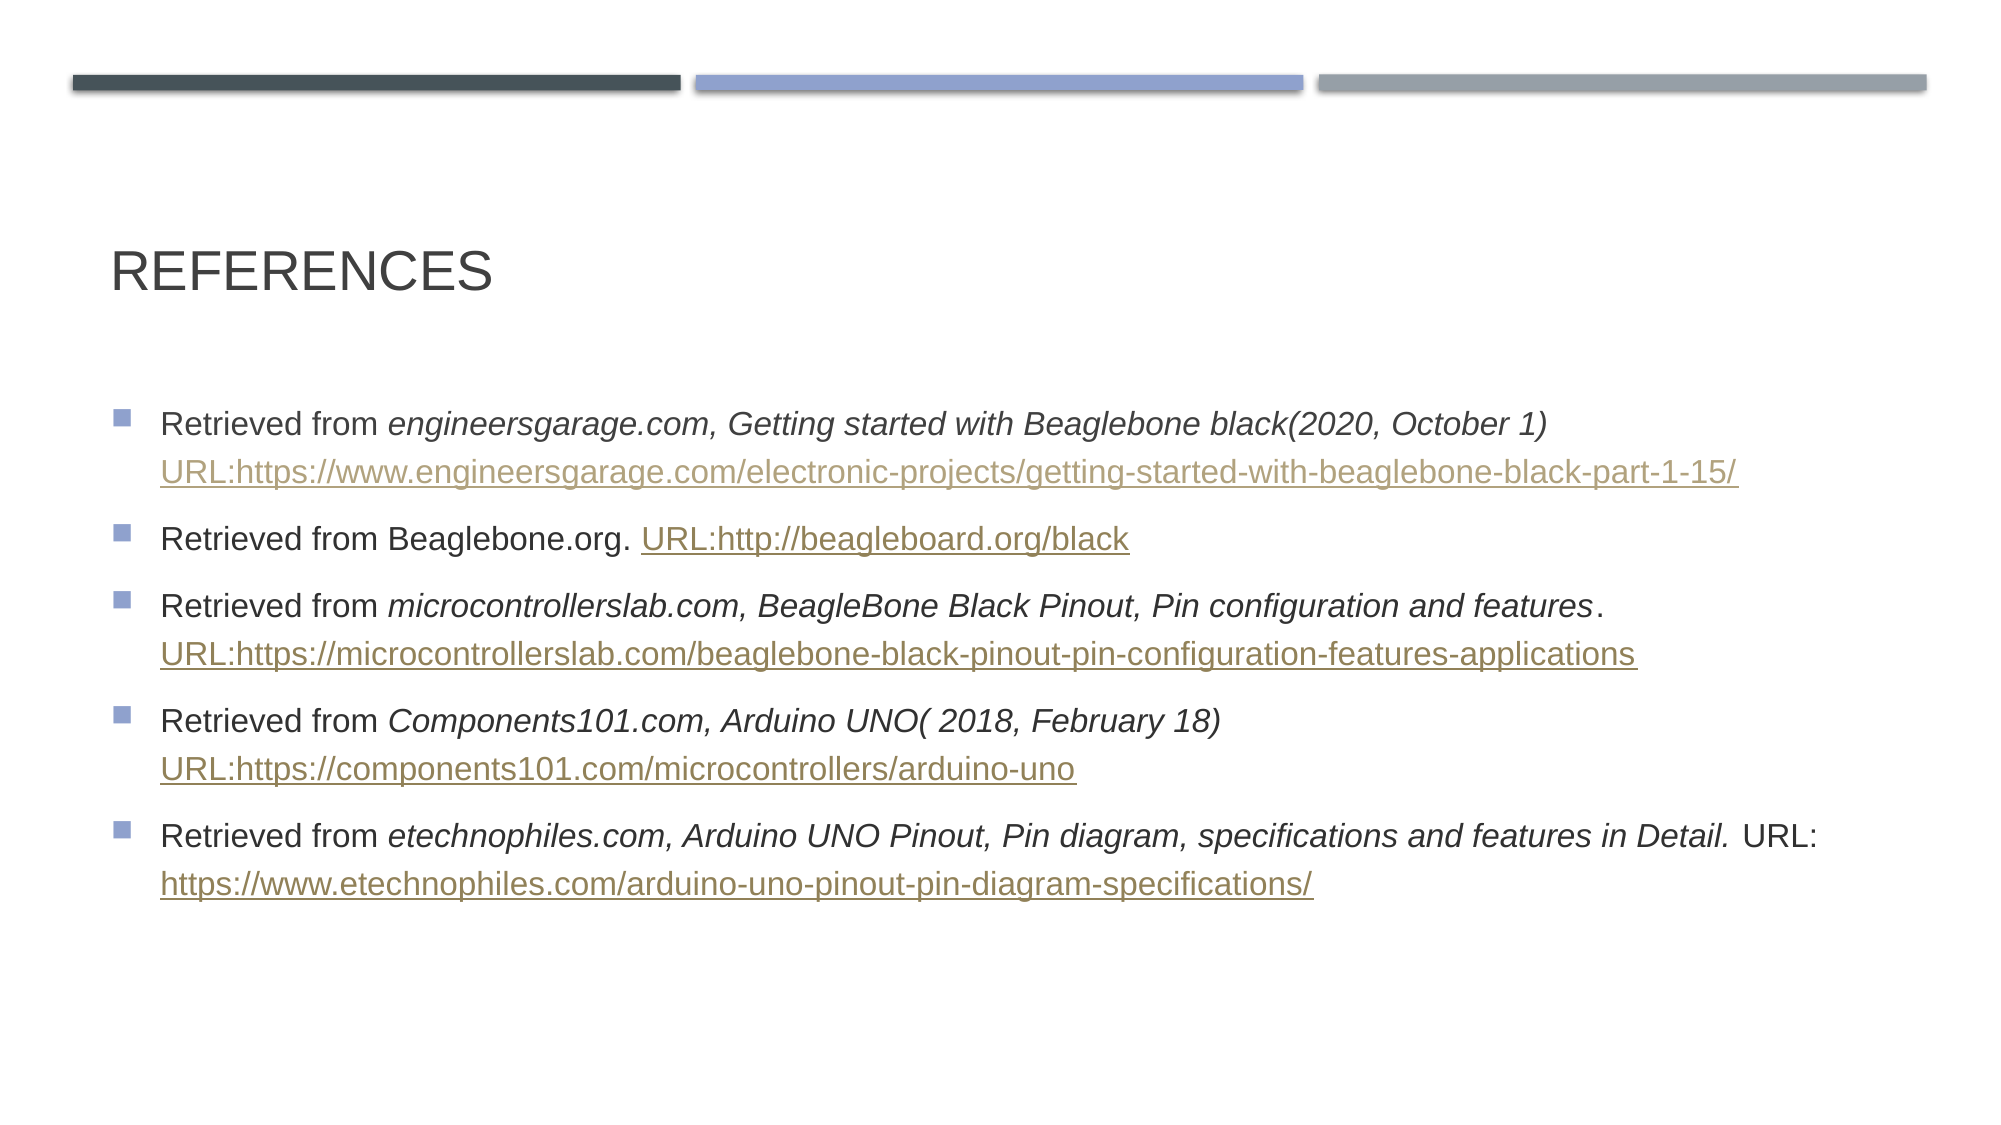

# References
Retrieved from engineersgarage.com, Getting started with Beaglebone black(2020, October 1) URL:https://www.engineersgarage.com/electronic-projects/getting-started-with-beaglebone-black-part-1-15/
Retrieved from Beaglebone.org. URL:http://beagleboard.org/black
Retrieved from microcontrollerslab.com, BeagleBone Black Pinout, Pin configuration and features. URL:https://microcontrollerslab.com/beaglebone-black-pinout-pin-configuration-features-applications
Retrieved from Components101.com, Arduino UNO( 2018, February 18) URL:https://components101.com/microcontrollers/arduino-uno
Retrieved from etechnophiles.com, Arduino UNO Pinout, Pin diagram, specifications and features in Detail. URL: https://www.etechnophiles.com/arduino-uno-pinout-pin-diagram-specifications/